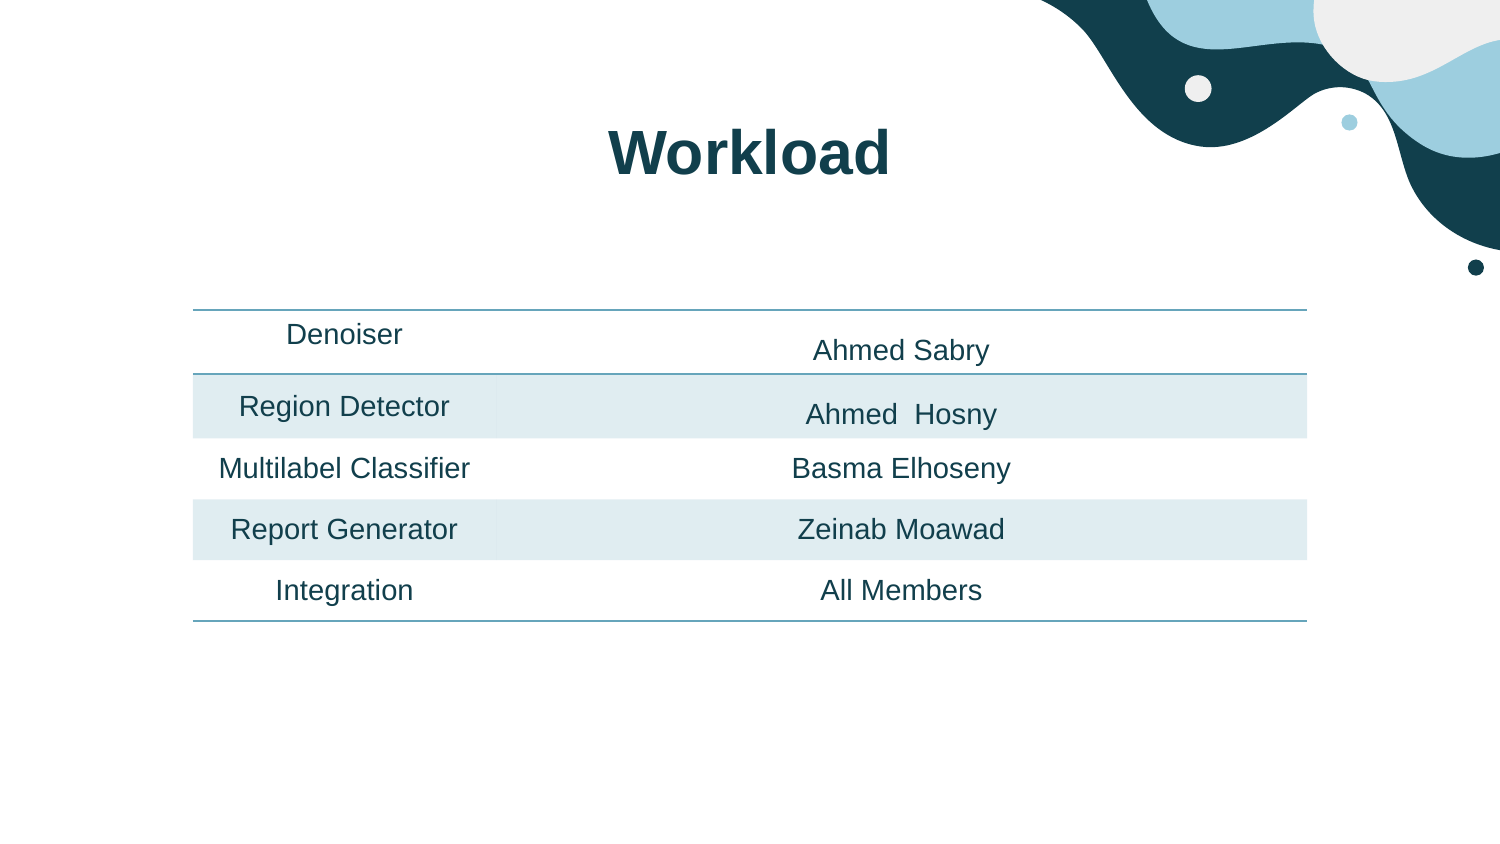

# Workload
| Denoiser | Ahmed Sabry |
| --- | --- |
| Region Detector | Ahmed Hosny |
| Multilabel Classifier | Basma Elhoseny |
| Report Generator | Zeinab Moawad |
| Integration | All Members |